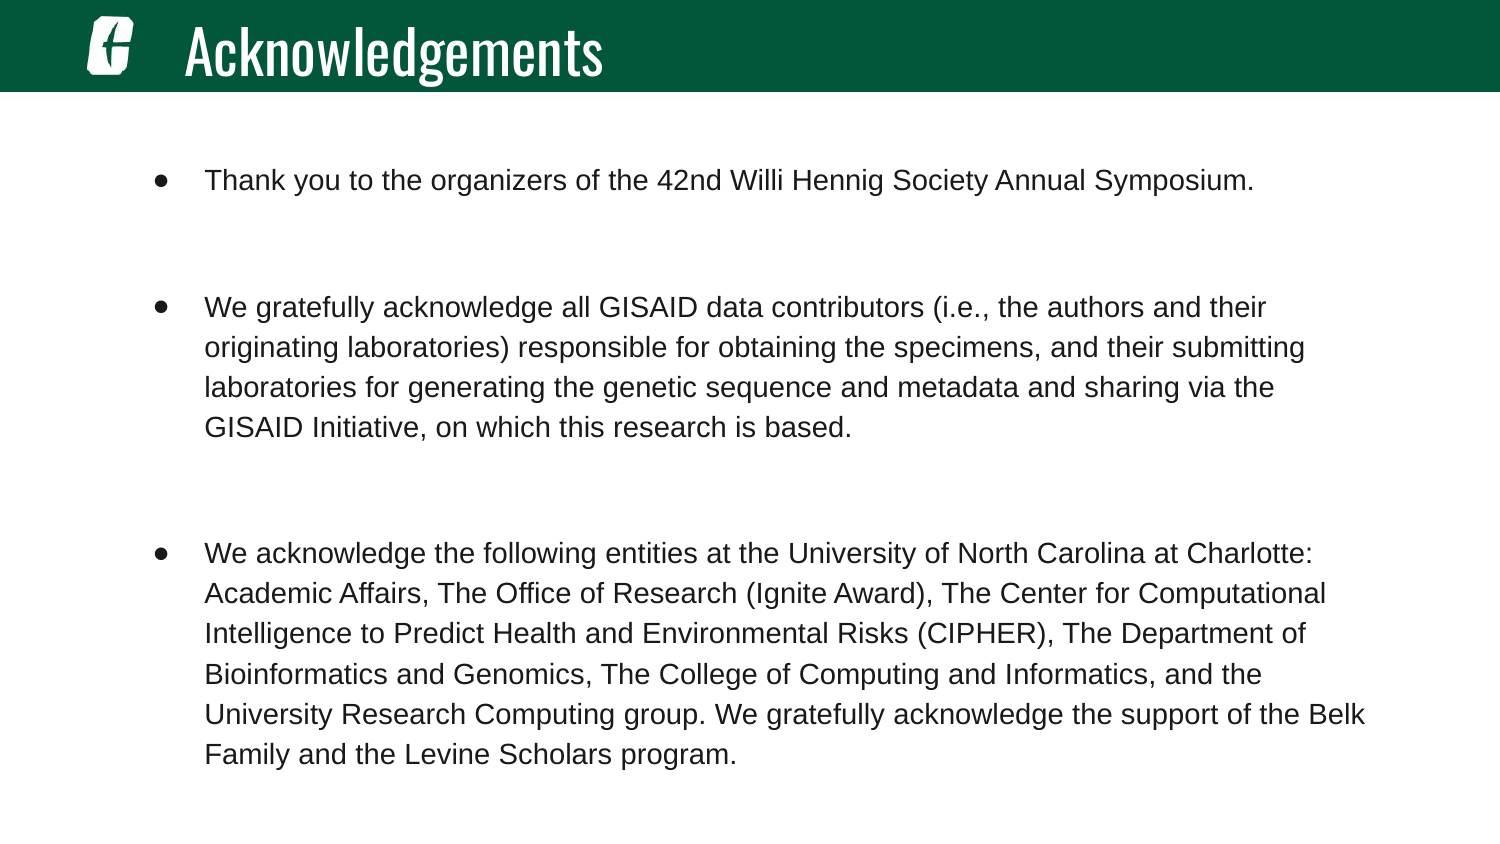

Acknowledgements
Thank you to the organizers of the 42nd Willi Hennig Society Annual Symposium.

We gratefully acknowledge all GISAID data contributors (i.e., the authors and their originating laboratories) responsible for obtaining the specimens, and their submitting laboratories for generating the genetic sequence and metadata and sharing via the GISAID Initiative, on which this research is based.

We acknowledge the following entities at the University of North Carolina at Charlotte: Academic Affairs, The Office of Research (Ignite Award), The Center for Computational Intelligence to Predict Health and Environmental Risks (CIPHER), The Department of Bioinformatics and Genomics, The College of Computing and Informatics, and the University Research Computing group. We gratefully acknowledge the support of the Belk Family and the Levine Scholars program.